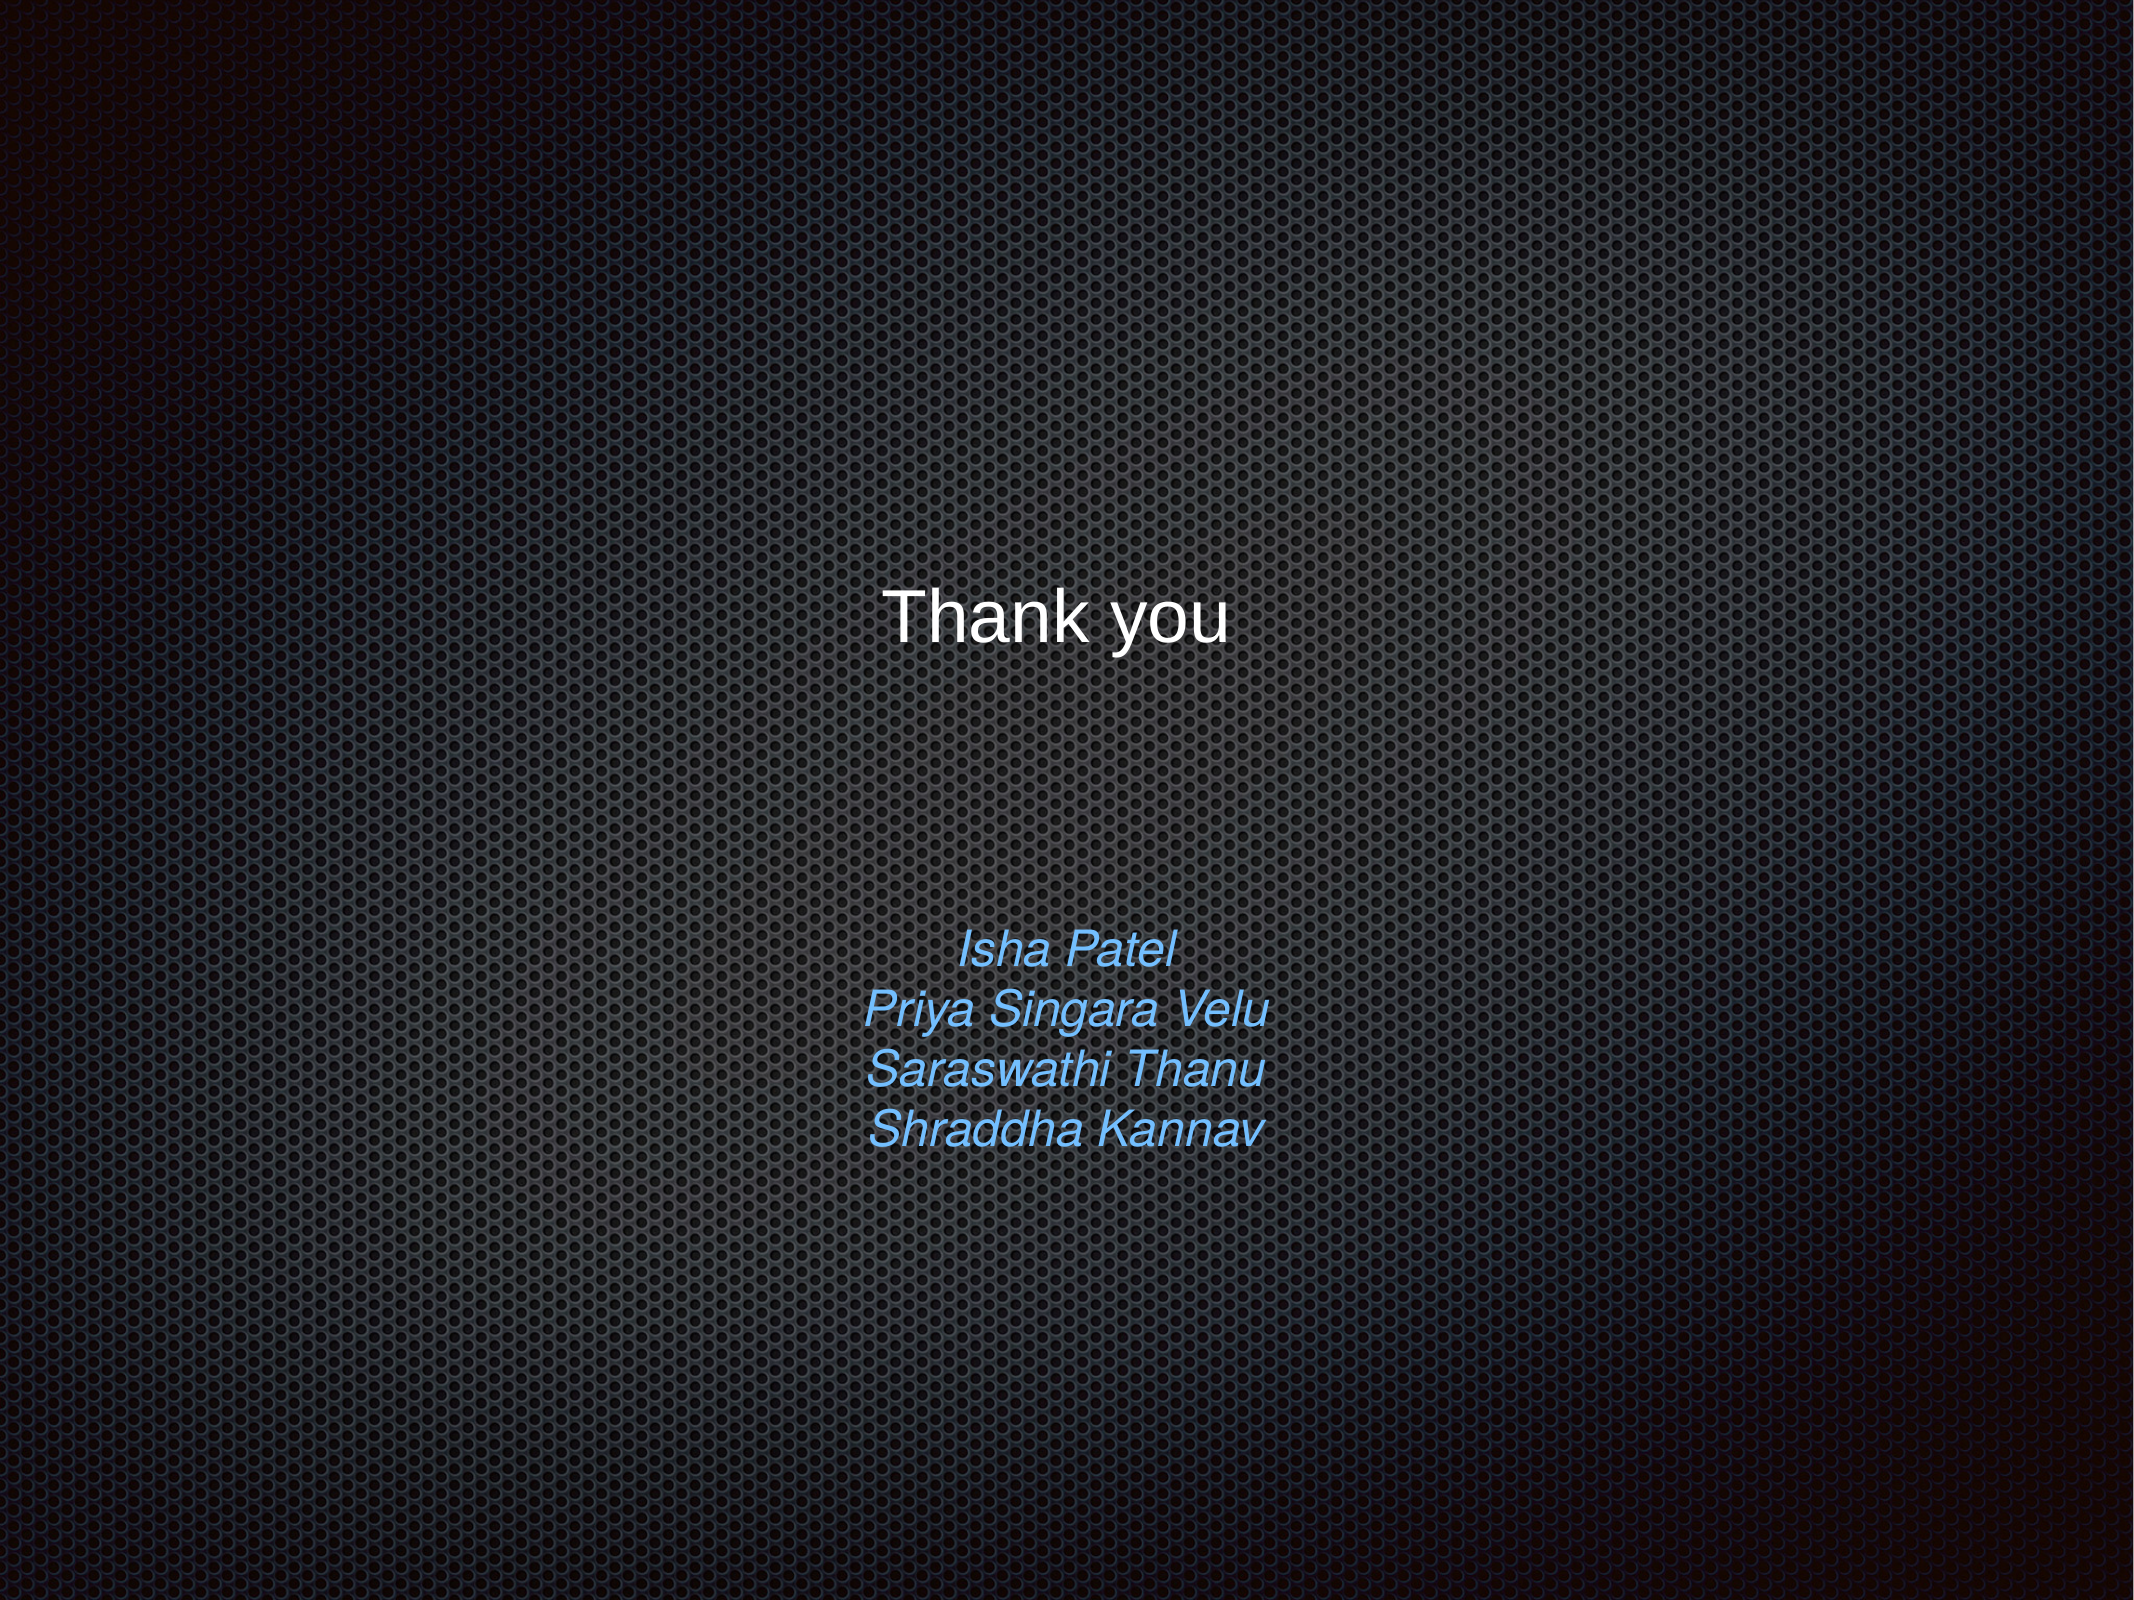

Thank you
Isha Patel
Priya Singara Velu
Saraswathi Thanu
Shraddha Kannav